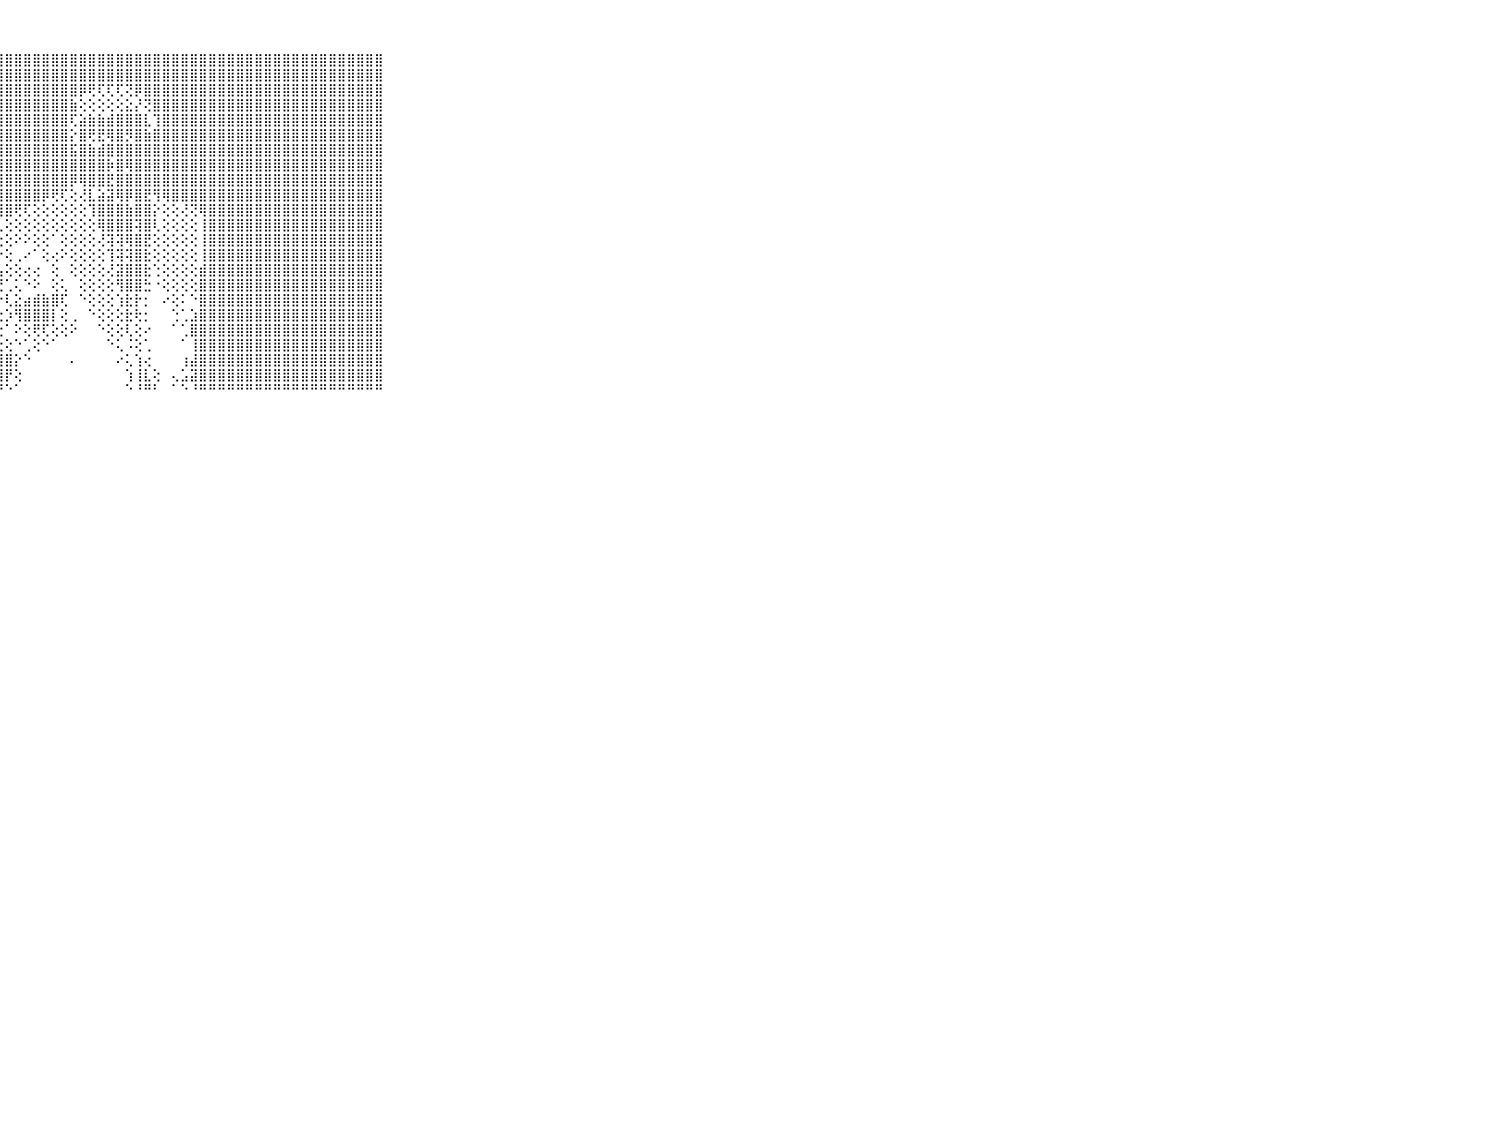

⠀⠀⠀⠀⠀⠀⠀⠀⠀⠀⠀⣿⣿⣿⣿⣿⣿⣿⣿⣿⣿⣿⣿⣿⣿⣿⣿⣿⣿⣿⣿⣿⣿⣿⣿⣿⣿⣿⣿⣿⣿⣿⣿⣿⣿⣿⣿⣿⣿⣿⣿⣿⣿⣿⣿⣿⣿⣿⣿⣿⣿⣿⣿⣿⣿⣿⣿⣿⣿⠀⠀⠀⠀⠀⠀⠀⠀⠀⠀⠀⠀
⠀⠀⠀⠀⠀⠀⠀⠀⠀⠀⠀⣿⣿⣿⣿⣿⣿⣿⣿⣿⣿⣿⣿⣿⣿⣿⣿⣿⣿⣿⣿⣿⣿⣿⣿⣿⣿⣿⣿⣿⣿⣿⣿⣿⣿⣿⣿⣿⣿⣿⣿⣿⣿⣿⣿⣿⣿⣿⣿⣿⣿⣿⣿⣿⣿⣿⣿⣿⣿⠀⠀⠀⠀⠀⠀⠀⠀⠀⠀⠀⠀
⠀⠀⠀⠀⠀⠀⠀⠀⠀⠀⠀⣿⣿⣿⣿⣿⣿⣿⣿⣿⣿⣿⣿⣿⣿⣿⣿⣿⣿⣿⣿⣿⣿⣿⣿⣿⡿⢟⢏⢏⢏⢝⡿⣿⣿⣿⣿⣿⣿⣿⣿⣿⣿⣿⣿⣿⣿⣿⣿⣿⣿⣿⣿⣿⣿⣿⣿⣿⣿⠀⠀⠀⠀⠀⠀⠀⠀⠀⠀⠀⠀
⠀⠀⠀⠀⠀⠀⠀⠀⠀⠀⠀⣿⣿⣿⣿⣿⣿⣿⣿⣿⣿⣿⣿⣿⣿⣿⣿⣿⣿⣿⣿⣿⣿⣿⣿⣷⢕⢕⢕⢕⢕⣕⡜⢝⣿⣿⣿⣿⣿⣿⣿⣿⣿⣿⣿⣿⣿⣿⣿⣿⣿⣿⣿⣿⣿⣿⣿⣿⣿⠀⠀⠀⠀⠀⠀⠀⠀⠀⠀⠀⠀
⠀⠀⠀⠀⠀⠀⠀⠀⠀⠀⠀⣿⣿⣿⣿⣿⣿⣿⣿⣿⣿⣿⣿⣿⣿⣿⣿⣿⣿⣿⣿⣿⣿⣿⣿⢏⣵⣷⣷⣾⣿⣿⣿⣇⢹⣿⣿⣿⣿⣿⣿⣿⣿⣿⣿⣿⣿⣿⣿⣿⣿⣿⣿⣿⣿⣿⣿⣿⣿⠀⠀⠀⠀⠀⠀⠀⠀⠀⠀⠀⠀
⠀⠀⠀⠀⠀⠀⠀⠀⠀⠀⠀⣿⣿⣿⣿⣿⣿⣿⣿⣿⣿⣿⣿⣿⣿⣿⣿⣿⣿⣿⣿⣿⣿⣿⣿⡕⣿⢟⣟⢿⣿⡻⣿⣷⣿⣿⣿⣿⣿⣿⣿⣿⣿⣿⣿⣿⣿⣿⣿⣿⣿⣿⣿⣿⣿⣿⣿⣿⣿⠀⠀⠀⠀⠀⠀⠀⠀⠀⠀⠀⠀
⠀⠀⠀⠀⠀⠀⠀⠀⠀⠀⠀⣿⣿⣿⣿⣿⣿⣿⣿⣿⣿⣿⣿⣿⣿⣿⣿⣿⣿⣿⣿⣿⣿⣿⣿⣯⣿⣷⣾⣿⣿⣿⣿⣿⣿⣿⣿⣿⣿⣿⣿⣿⣿⣿⣿⣿⣿⣿⣿⣿⣿⣿⣿⣿⣿⣿⣿⣿⣿⠀⠀⠀⠀⠀⠀⠀⠀⠀⠀⠀⠀
⠀⠀⠀⠀⠀⠀⠀⠀⠀⠀⠀⣿⣿⣿⣿⣿⣿⣿⣿⣿⣿⣿⣿⣿⣿⣿⣿⣿⣿⣿⣿⣿⣿⣿⣿⣿⣿⣿⣿⡷⣿⢿⣿⣿⣿⣿⣿⣿⣿⣿⣿⣿⣿⣿⣿⣿⣿⣿⣿⣿⣿⣿⣿⣿⣿⣿⣿⣿⣿⠀⠀⠀⠀⠀⠀⠀⠀⠀⠀⠀⠀
⠀⠀⠀⠀⠀⠀⠀⠀⠀⠀⠀⣿⣿⣿⣿⣿⣿⣿⣿⣿⣿⣿⣿⣿⣿⣿⣿⣿⣿⣿⣿⣿⣿⣿⣿⡿⢿⣿⣿⣟⣿⣿⣿⣿⣿⣿⣿⣿⣿⣿⣿⣿⣿⣿⣿⣿⣿⣿⣿⣿⣿⣿⣿⣿⣿⣿⣿⣿⣿⠀⠀⠀⠀⠀⠀⠀⠀⠀⠀⠀⠀
⠀⠀⠀⠀⠀⠀⠀⠀⠀⠀⠀⣿⣿⣿⣿⣿⣿⣿⣿⣿⣿⣿⣿⣿⣿⣿⣿⣿⣿⣿⣿⣿⡿⢟⢏⢕⢜⣇⣵⣽⢿⡿⣿⣟⢻⢿⣿⣿⣿⣿⣿⣿⣿⣿⣿⣿⣿⣿⣿⣿⣿⣿⣿⣿⣿⣿⣿⣿⣿⠀⠀⠀⠀⠀⠀⠀⠀⠀⠀⠀⠀
⠀⠀⠀⠀⠀⠀⠀⠀⠀⠀⠀⣿⣿⣿⣿⣿⣿⣿⣿⣿⣿⣿⣿⣿⣿⣿⣿⣿⣿⢟⢏⢕⢕⢕⢕⢕⢕⢹⣿⣿⣿⣷⣿⣿⡕⢕⢕⢜⢝⢿⣿⣿⣿⣿⣿⣿⣿⣿⣿⣿⣿⣿⣿⣿⣿⣿⣿⣿⣿⠀⠀⠀⠀⠀⠀⠀⠀⠀⠀⠀⠀
⠀⠀⠀⠀⠀⠀⠀⠀⠀⠀⠀⣿⣿⣿⣿⣿⣿⣿⣿⣿⣿⣿⣿⣿⣿⣿⣿⢇⢕⢕⢕⢕⢕⢕⢕⢕⢕⢕⢿⣿⣿⣿⢽⣿⢇⢕⢕⢕⢕⢸⣿⣿⣿⣿⣿⣿⣿⣿⣿⣿⣿⣿⣿⣿⣿⣿⣿⣿⣿⠀⠀⠀⠀⠀⠀⠀⠀⠀⠀⠀⠀
⠀⠀⠀⠀⠀⠀⠀⠀⠀⠀⠀⣿⣿⣿⣿⣿⣿⣿⣿⣿⣿⣿⣿⣿⣿⣿⣏⢕⢕⠕⠕⢕⢕⠁⢕⢕⢕⢕⢜⢽⢽⢿⣿⣟⢕⢕⢕⢕⢕⢸⣿⣿⣿⣿⣿⣿⣿⣿⣿⣿⣿⣿⣿⣿⣿⣿⣿⣿⣿⠀⠀⠀⠀⠀⠀⠀⠀⠀⠀⠀⠀
⠀⠀⠀⠀⠀⠀⠀⠀⠀⠀⠀⣿⣿⣿⣿⣿⣿⣿⣿⣿⣿⣿⣿⣿⣿⣿⣿⡗⢕⢀⠔⠁⢕⢔⠕⢕⢕⢕⢕⢹⢽⢽⣿⣗⢕⢕⢕⢕⢕⢸⣿⣿⣿⣿⣿⣿⣿⣿⣿⣿⣿⣿⣿⣿⣿⣿⣿⣿⣿⠀⠀⠀⠀⠀⠀⠀⠀⠀⠀⠀⠀
⠀⠀⠀⠀⠀⠀⠀⠀⠀⠀⠀⣿⣿⣿⣿⣿⣿⣿⣿⣿⣿⣿⣿⣿⣿⣿⣿⣧⢕⢕⢔⢔⠀⢕⠀⢕⢕⢕⢕⢜⣽⣿⣿⣗⢑⢕⢕⢕⢕⣾⣿⣿⣿⣿⣿⣿⣿⣿⣿⣿⣿⣿⣿⣿⣿⣿⣿⣿⣿⠀⠀⠀⠀⠀⠀⠀⠀⠀⠀⠀⠀
⠀⠀⠀⠀⠀⠀⠀⠀⠀⠀⠀⣿⣿⣿⣿⣿⣿⣿⣿⣿⣿⣿⣿⣿⣿⣿⣏⢟⢁⢅⠑⠕⠀⢕⢅⠀⢕⢕⢕⢕⢻⣿⣿⣓⠐⢕⢕⢕⢕⣿⣿⣿⣿⣿⣿⣿⣿⣿⣿⣿⣿⣿⣿⣿⣿⣿⣿⣿⣿⠀⠀⠀⠀⠀⠀⠀⠀⠀⠀⠀⠀
⠀⠀⠀⠀⠀⠀⠀⠀⠀⠀⠀⣿⣿⣿⣿⣿⣿⣿⣿⣿⣿⣿⣿⣿⣿⣿⢝⠕⢇⣕⣴⣾⣷⣿⢏⠀⠑⢕⢕⢕⢱⣗⡗⡂⠀⠔⢕⠅⠑⣿⣿⣿⣿⣿⣿⣿⣿⣿⣿⣿⣿⣿⣿⣿⣿⣿⣿⣿⣿⠀⠀⠀⠀⠀⠀⠀⠀⠀⠀⠀⠀
⠀⠀⠀⠀⠀⠀⠀⠀⠀⠀⠀⣿⣿⣿⣿⣿⣿⣿⣿⣿⣿⣿⣿⣿⣿⡟⢕⢗⡱⢻⣿⣿⣿⡇⢕⢀⠀⠑⢕⢕⢕⣗⢗⡂⠀⠀⢑⢁⣱⣿⣿⣿⣿⣿⣿⣿⣿⣿⣿⣿⣿⣿⣿⣿⣿⣿⣿⣿⣿⠀⠀⠀⠀⠀⠀⠀⠀⠀⠀⠀⠀
⠀⠀⠀⠀⠀⠀⠀⠀⠀⠀⠀⣿⣿⣿⣿⣿⣿⣿⣿⣿⣿⣿⣿⣿⣿⡕⢕⢕⠁⠕⢕⢟⢏⢕⢕⠕⠀⠀⠑⢕⢕⢇⢕⠔⠀⠀⠁⢁⣿⣿⣿⣿⣿⣿⣿⣿⣿⣿⣿⣿⣿⣿⣿⣿⣿⣿⣿⣿⣿⠀⠀⠀⠀⠀⠀⠀⠀⠀⠀⠀⠀
⠀⠀⠀⠀⠀⠀⠀⠀⠀⠀⠀⣿⣿⣿⣿⣿⣿⣿⣿⣿⣿⣿⣿⣿⣿⣿⣇⣔⢕⠑⢁⢕⠑⠁⠀⠀⠀⠀⠀⠑⢅⠨⢕⢁⠀⠀⠀⠁⢸⣿⣿⣿⣿⣿⣿⣿⣿⣿⣿⣿⣿⣿⣿⣿⣿⣿⣿⣿⣿⠀⠀⠀⠀⠀⠀⠀⠀⠀⠀⠀⠀
⠀⠀⠀⠀⠀⠀⠀⠀⠀⠀⠀⣿⣿⣿⣿⣿⣿⣿⣿⣿⣿⣿⣿⣿⣿⣿⣿⣿⣿⡕⠑⠀⠀⠀⠀⠄⠀⠀⠀⠀⠔⢅⢱⢔⠀⠀⠀⢰⣼⣿⣿⣿⣿⣿⣿⣿⣿⣿⣿⣿⣿⣿⣿⣿⣿⣿⣿⣿⣿⠀⠀⠀⠀⠀⠀⠀⠀⠀⠀⠀⠀
⠀⠀⠀⠀⠀⠀⠀⠀⠀⠀⠀⣿⣿⣿⣿⣿⣿⣿⣿⣿⣿⣿⣿⣿⣿⣿⣿⣿⡟⢕⠀⠀⠀⠀⠀⠀⠀⠀⠀⠀⠀⢱⢸⣇⢕⠀⢄⣡⣽⣿⣿⣿⣿⣿⣿⣿⣿⣿⣿⣿⣿⣿⣿⣿⣿⣿⣿⣿⣿⠀⠀⠀⠀⠀⠀⠀⠀⠀⠀⠀⠀
⠀⠀⠀⠀⠀⠀⠀⠀⠀⠀⠀⠛⠛⠛⠛⠛⠛⠛⠛⠛⠛⠛⠛⠛⠛⠛⠛⠛⠑⠁⠀⠀⠀⠀⠀⠀⠀⠀⠀⠀⠀⠑⠘⠛⠃⠀⠁⠑⠘⠛⠛⠛⠛⠛⠛⠛⠛⠛⠛⠛⠛⠛⠛⠛⠛⠛⠛⠛⠛⠀⠀⠀⠀⠀⠀⠀⠀⠀⠀⠀⠀